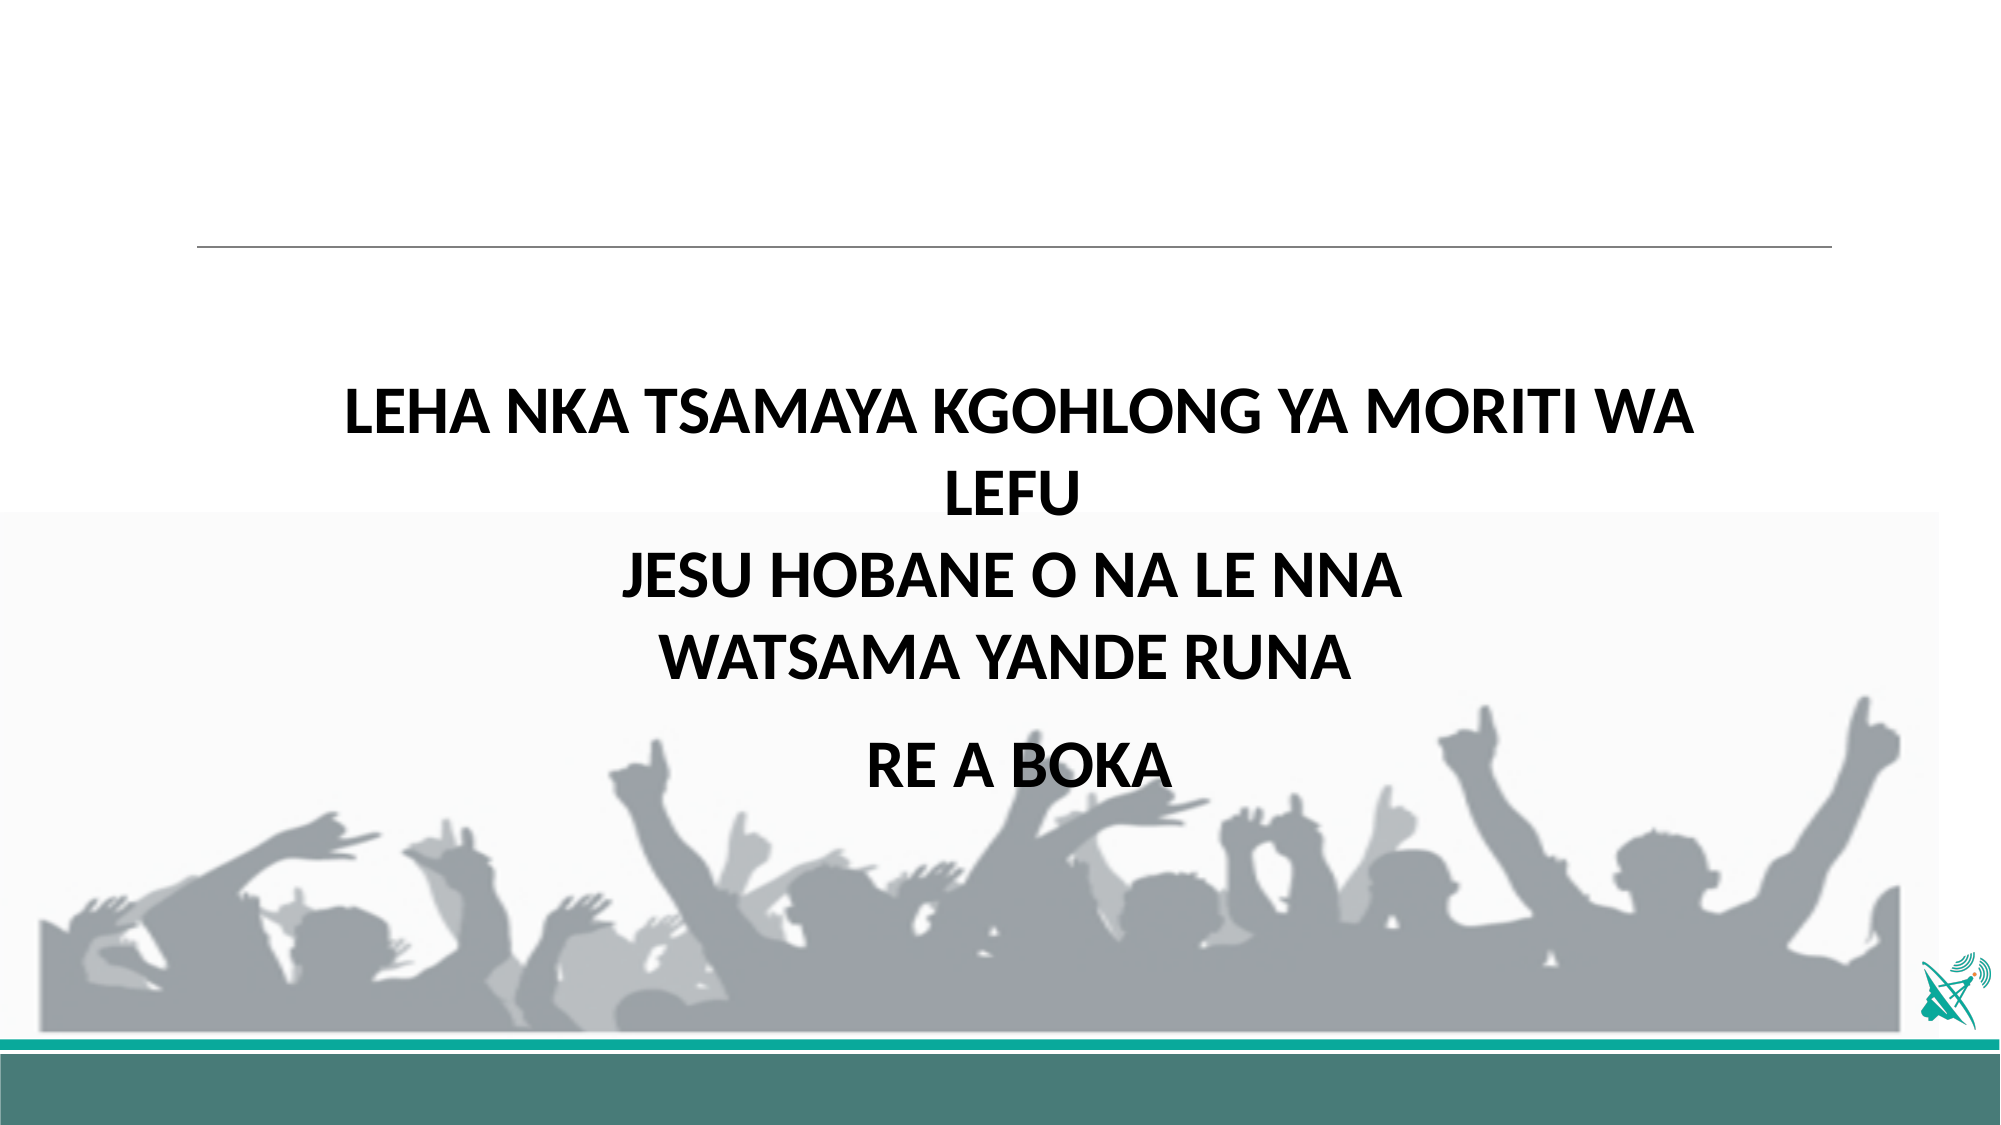

LEHA NKA TSAMAYA KGOHLONG YA MORITI WA LEFU
JESU HOBANE O NA LE NNA
WATSAMA YANDE RUNA
RE A BOKA